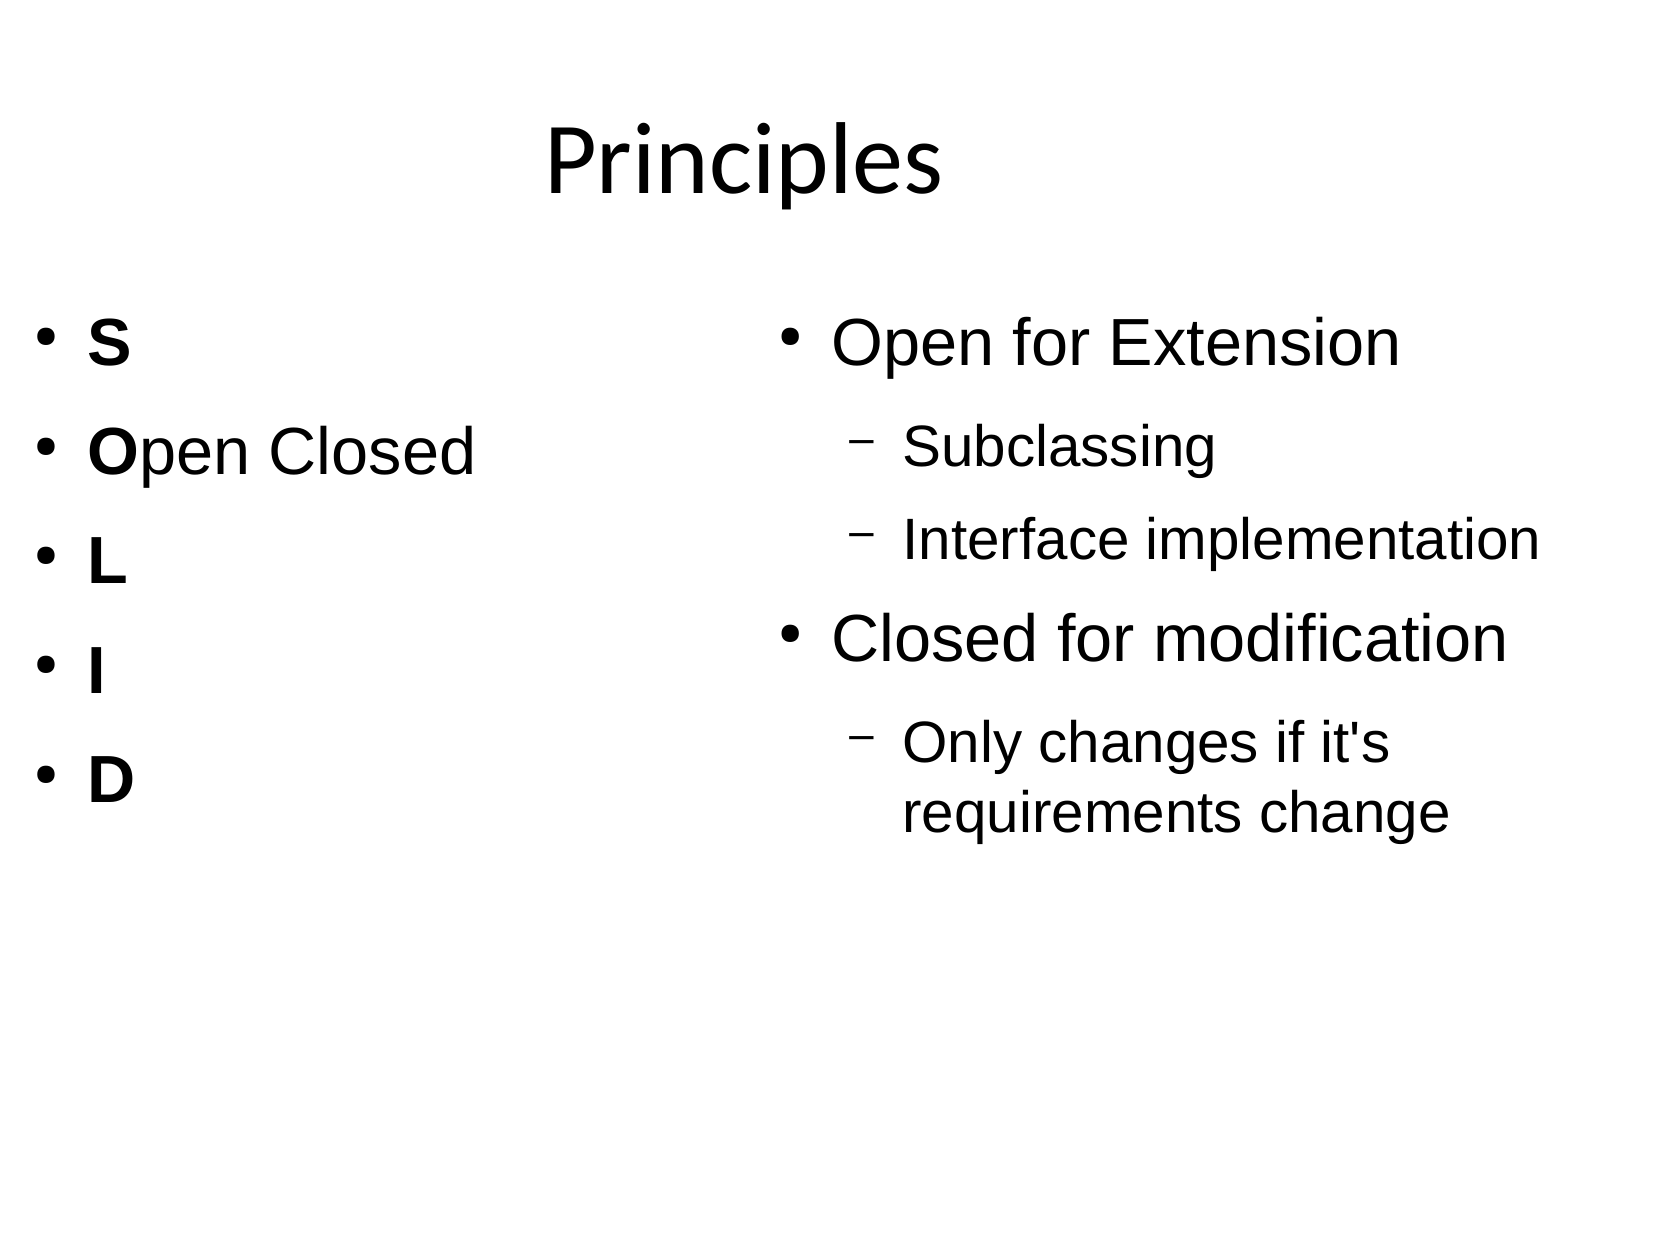

Principles
S
Open Closed
L
I
D
Open for Extension
Subclassing
Interface implementation
Closed for modification
Only changes if it's requirements change